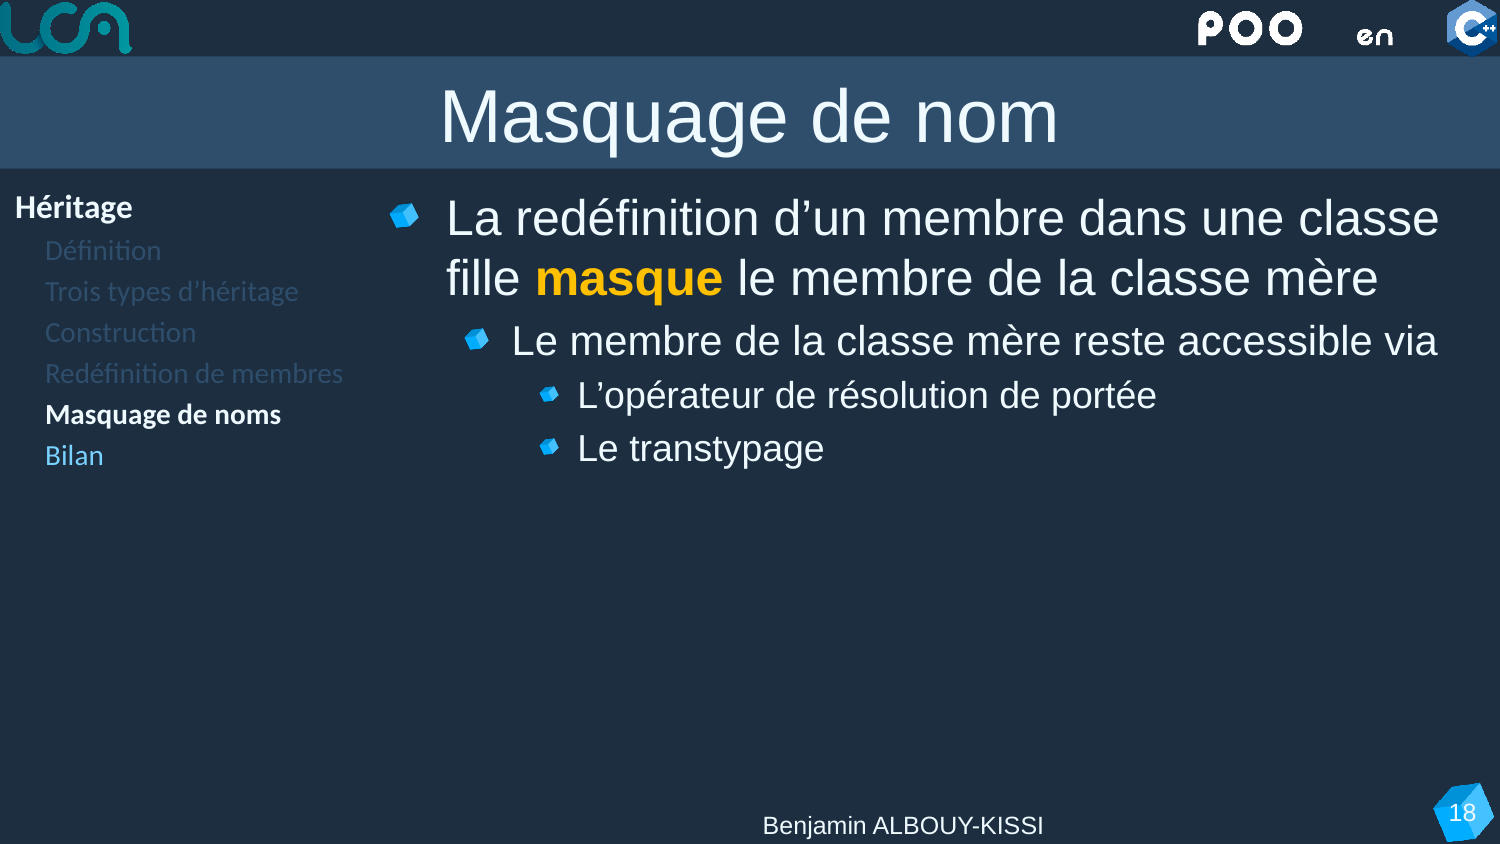

# Masquage de nom
Héritage
Définition
Trois types d’héritage
Construction
Redéfinition de membres
Masquage de noms
Bilan

La redéfinition d’un membre dans une classe fille masque le membre de la classe mère
Le membre de la classe mère reste accessible via
L’opérateur de résolution de portée
Le transtypage
18
Benjamin ALBOUY-KISSI